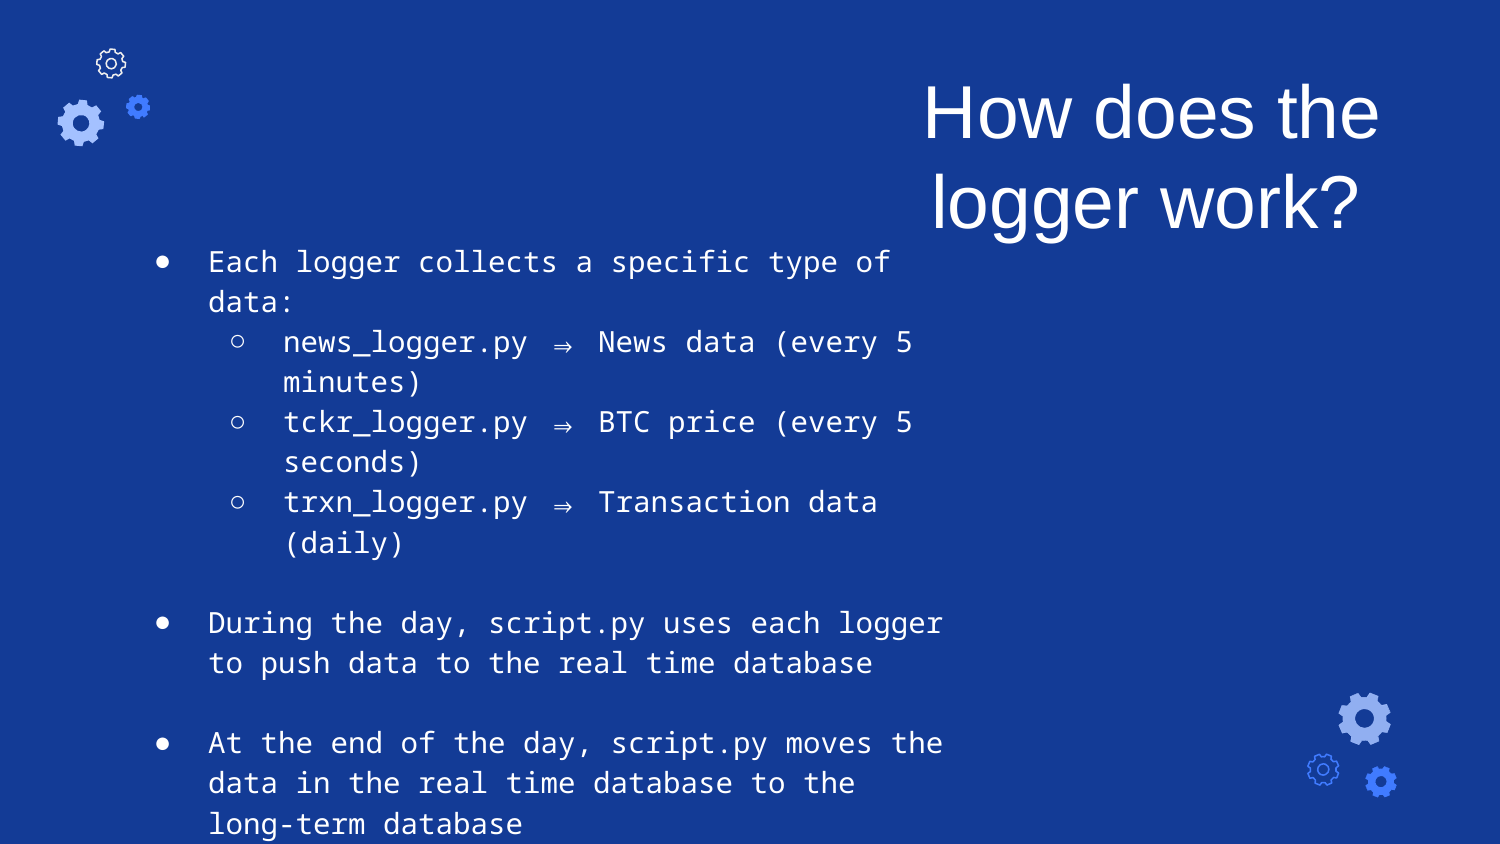

# How does the logger work?
Each logger collects a specific type of data:
news_logger.py ⇒ News data (every 5 minutes)
tckr_logger.py ⇒ BTC price (every 5 seconds)
trxn_logger.py ⇒ Transaction data (daily)

During the day, script.py uses each logger to push data to the real time database

At the end of the day, script.py moves the data in the real time database to the long-term database

Finally, reporter.py sends an email summarizing the data collected and any failures that occurred